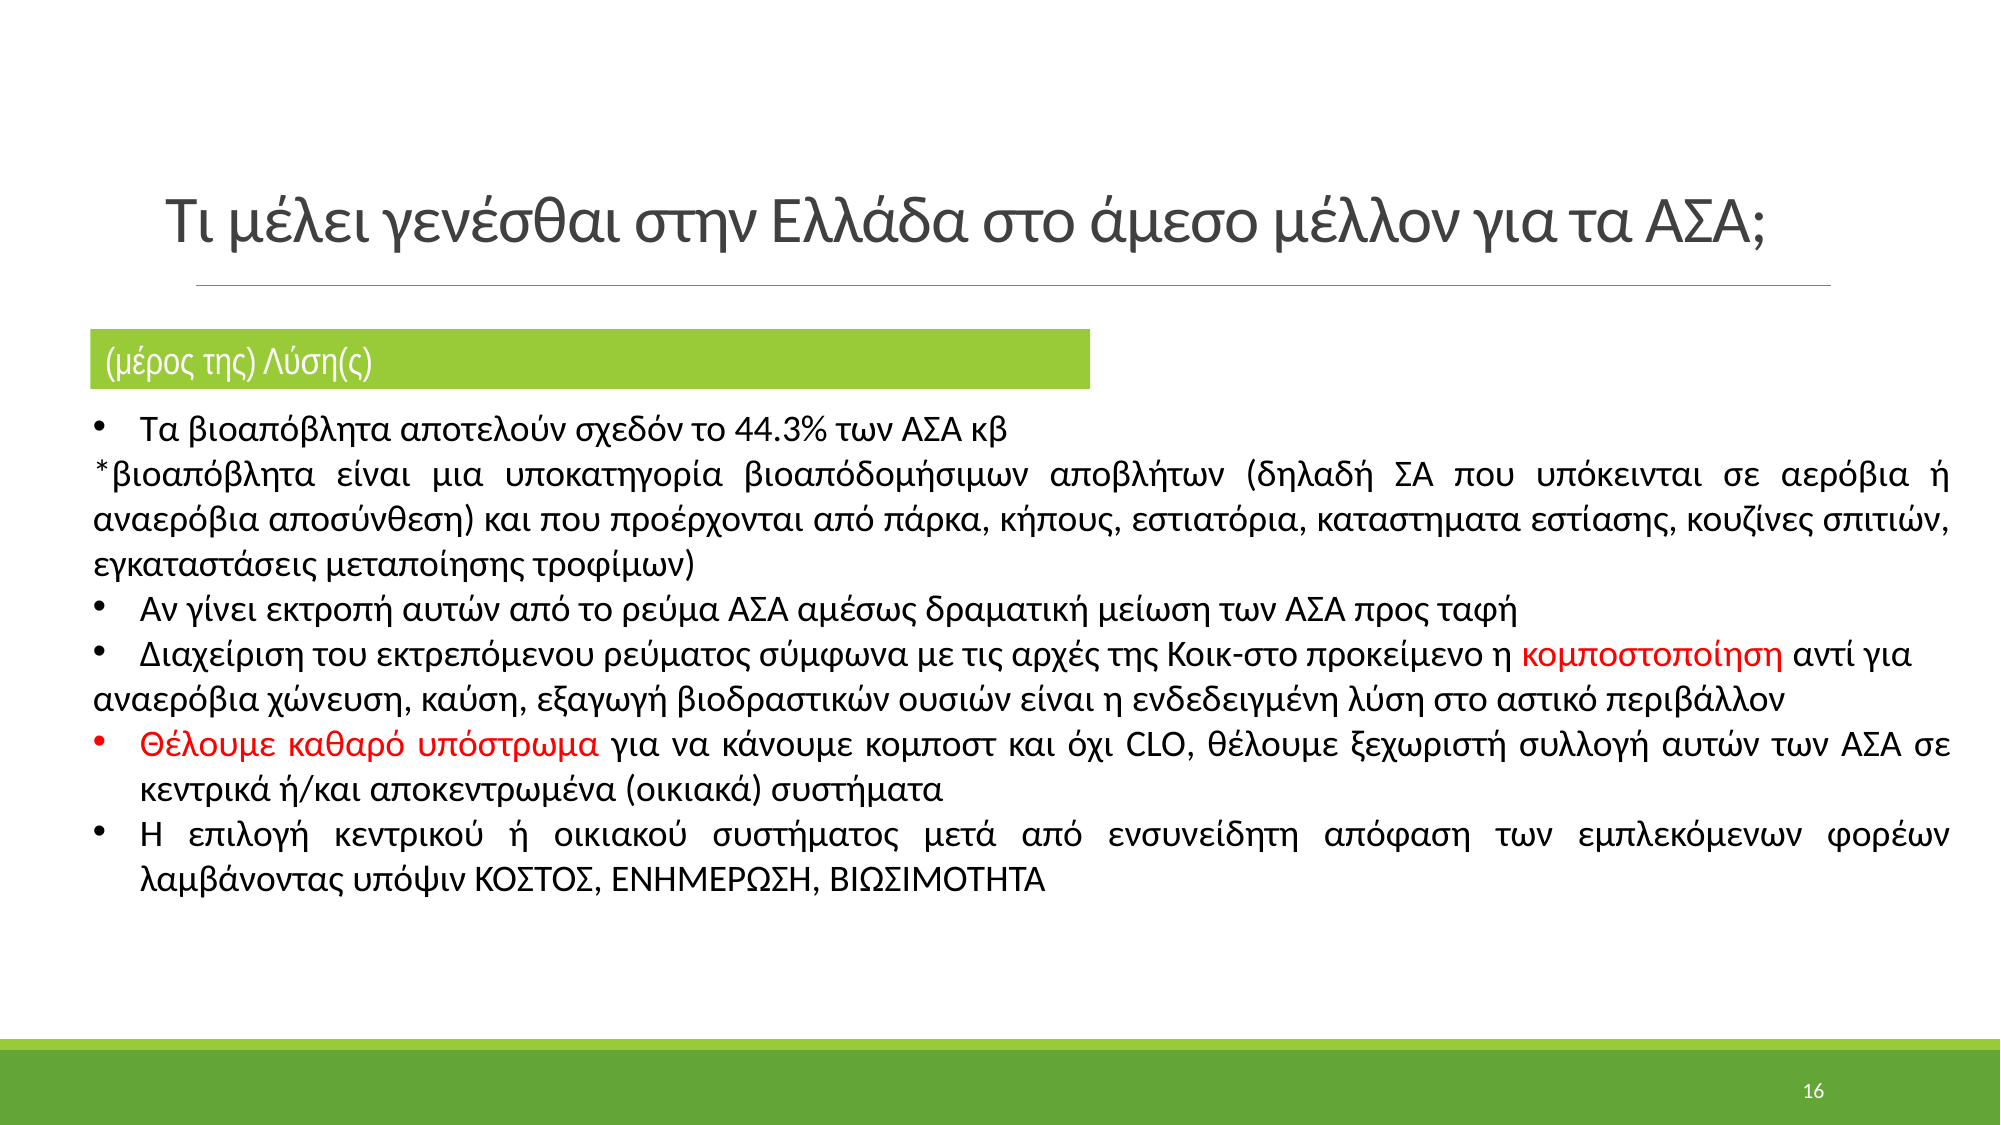

Τι μέλει γενέσθαι στην Ελλάδα στο άμεσο μέλλον για τα ΑΣΑ;
(μέρος της) Λύση(ς)
Τα βιοαπόβλητα αποτελούν σχεδόν το 44.3% των ΑΣΑ κβ
*βιοαπόβλητα είναι μια υποκατηγορία βιοαπόδομήσιμων αποβλήτων (δηλαδή ΣΑ που υπόκεινται σε αερόβια ή αναερόβια αποσύνθεση) και που προέρχονται από πάρκα, κήπους, εστιατόρια, καταστηματα εστίασης, κουζίνες σπιτιών, εγκαταστάσεις μεταποίησης τροφίμων)
Αν γίνει εκτροπή αυτών από το ρεύμα ΑΣΑ αμέσως δραματική μείωση των ΑΣΑ προς ταφή
Διαχείριση του εκτρεπόμενου ρεύματος σύμφωνα με τις αρχές της Κοικ-στο προκείμενο η κομποστοποίηση αντί για
αναερόβια χώνευση, καύση, εξαγωγή βιοδραστικών ουσιών είναι η ενδεδειγμένη λύση στο αστικό περιβάλλον
Θέλουμε καθαρό υπόστρωμα για να κάνουμε κομποστ και όχι CLO, θέλουμε ξεχωριστή συλλογή αυτών των ΑΣΑ σε κεντρικά ή/και αποκεντρωμένα (οικιακά) συστήματα
Η επιλογή κεντρικού ή οικιακού συστήματος μετά από ενσυνείδητη απόφαση των εμπλεκόμενων φορέων λαμβάνοντας υπόψιν ΚΟΣΤΟΣ, ΕΝΗΜΕΡΩΣΗ, ΒΙΩΣΙΜΟΤΗΤΑ

16